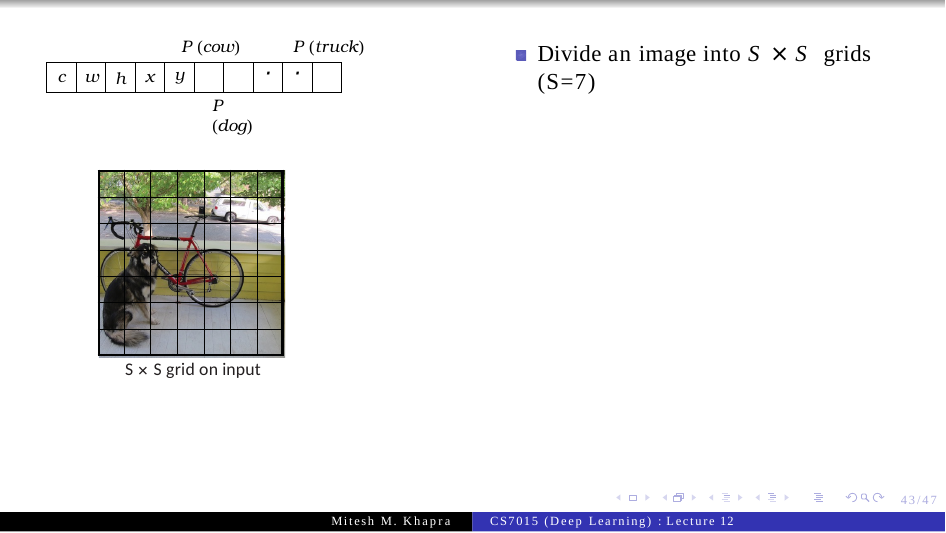

P (cow)
P (truck)
Divide an image into S × S grids

| c | w | h | x | y |  |  | · | · |  |
| --- | --- | --- | --- | --- | --- | --- | --- | --- | --- |
(S=7)
P (dog)

|  |  |  |  |  |  |  |
| --- | --- | --- | --- | --- | --- | --- |
|  |  |  |  |  |  |  |
|  |  |  |  |  |  |  |
|  |  |  |  |  |  |  |
|  |  |  |  |  |  |  |
|  |  |  |  |  |  |  |
|  |  |  |  |  |  |  |
S × S grid on input
43/47

Mitesh M. Khapra
CS7015 (Deep Learning) : Lecture 12